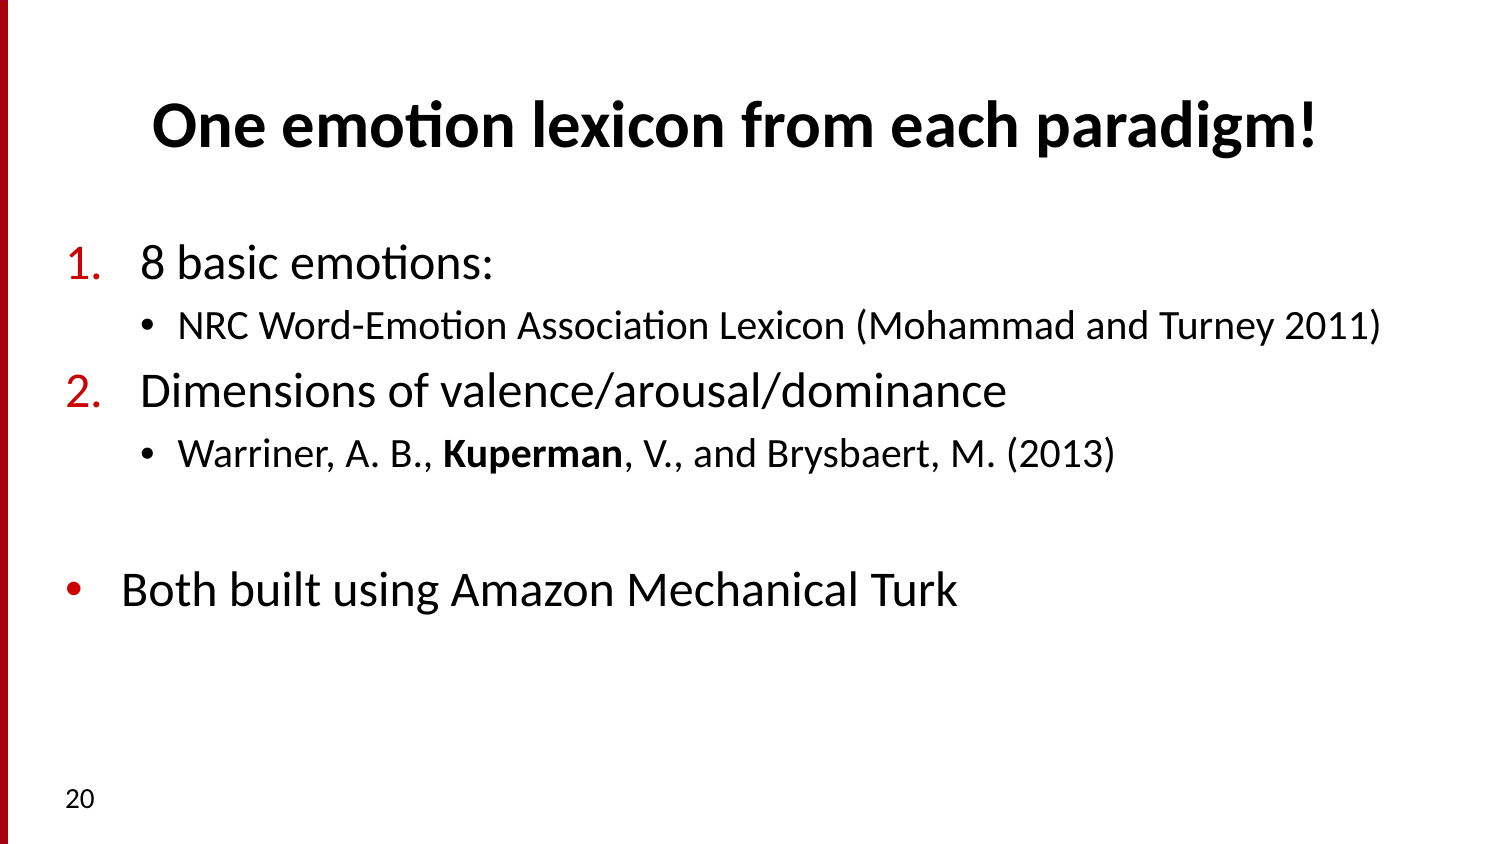

# One emotion lexicon from each paradigm!
8 basic emotions:
NRC Word-Emotion Association Lexicon (Mohammad and Turney 2011)
Dimensions of valence/arousal/dominance
Warriner, A. B., Kuperman, V., and Brysbaert, M. (2013)

Both built using Amazon Mechanical Turk
20